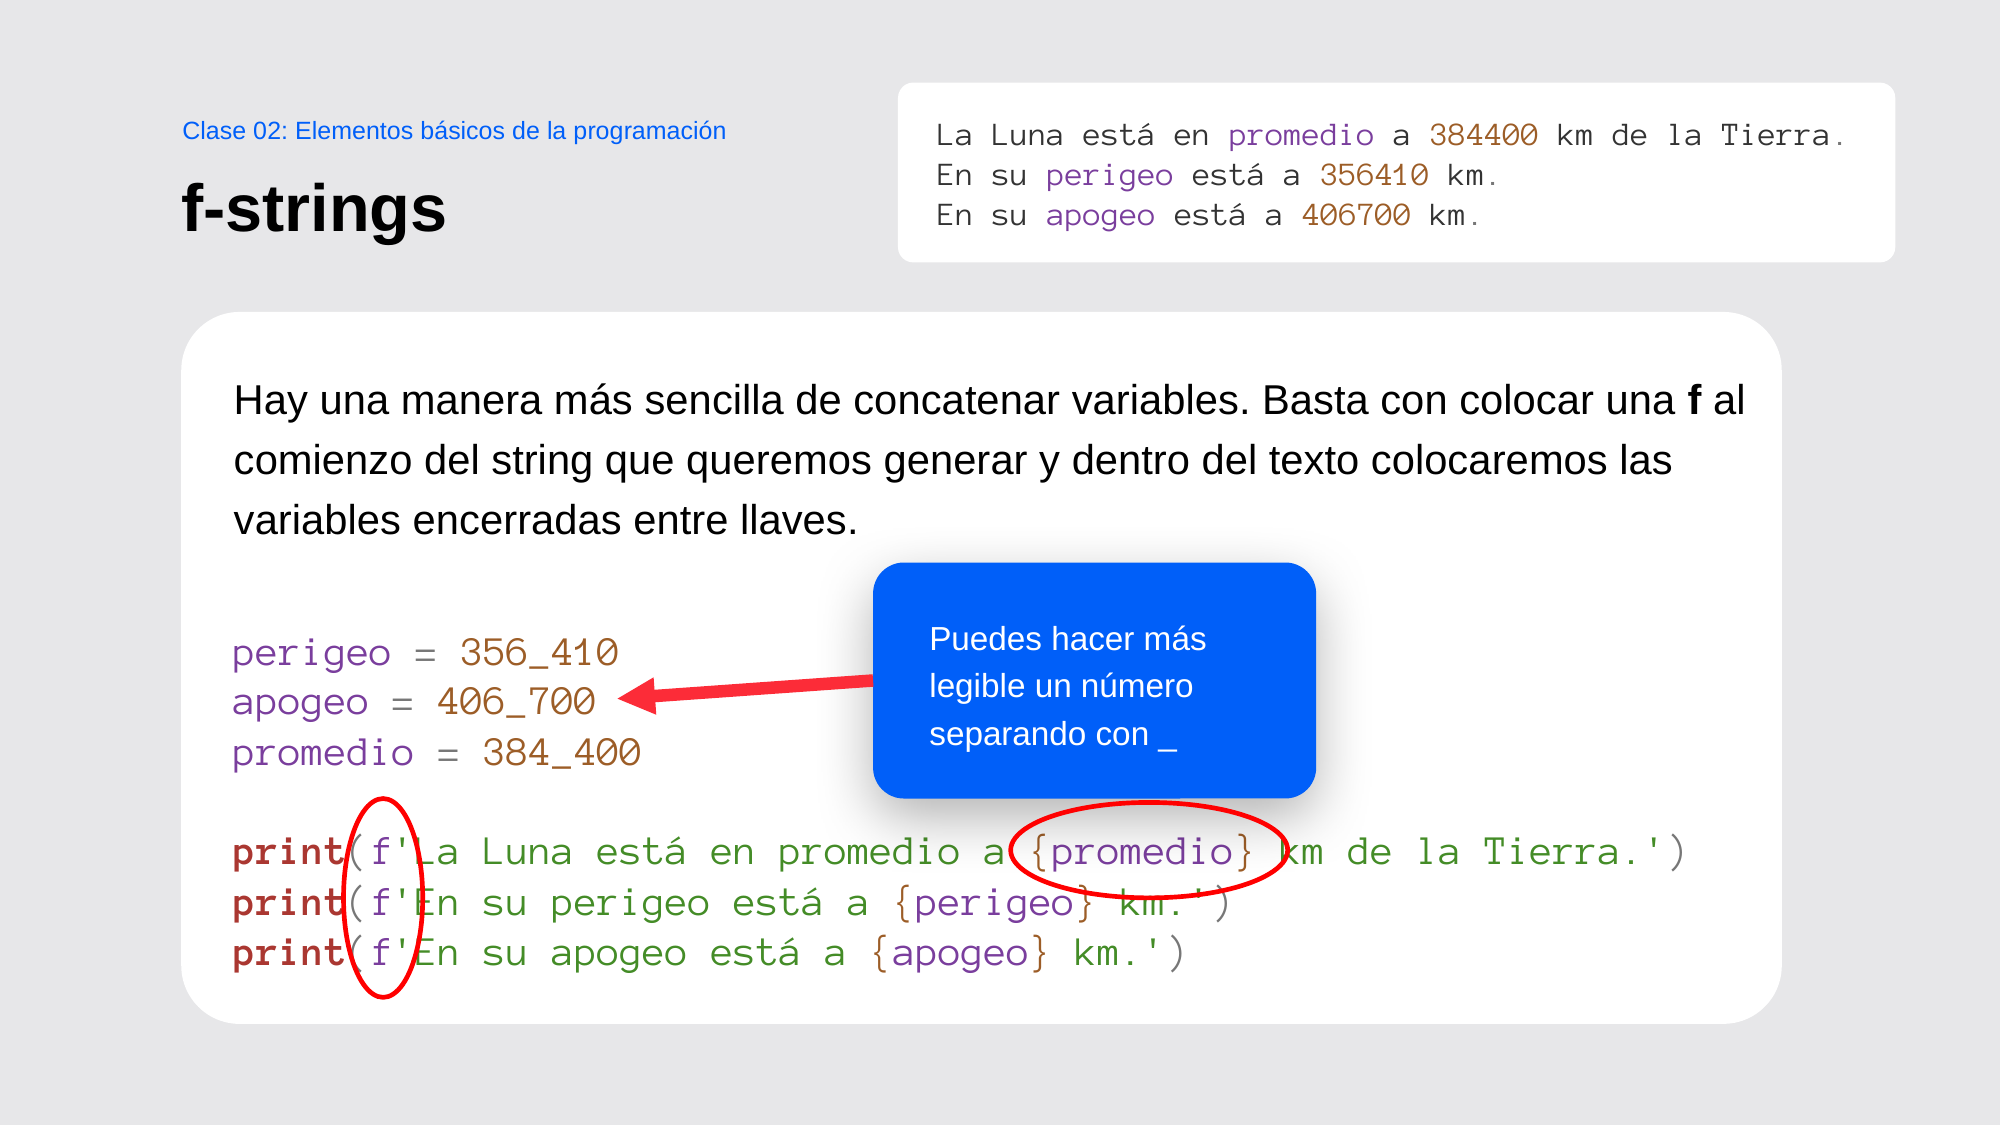

La Luna está en promedio a 384400 km de la Tierra.
En su perigeo está a 356410 km.
En su apogeo está a 406700 km.
Clase 02: Elementos básicos de la programación
# f-strings
Hay una manera más sencilla de concatenar variables. Basta con colocar una f al comienzo del string que queremos generar y dentro del texto colocaremos las variables encerradas entre llaves.

perigeo = 356_410
apogeo = 406_700
promedio = 384_400
print(f'La Luna está en promedio a {promedio} km de la Tierra.')
print(f'En su perigeo está a {perigeo} km.')
print(f'En su apogeo está a {apogeo} km.')
Puedes hacer más legible un número separando con _